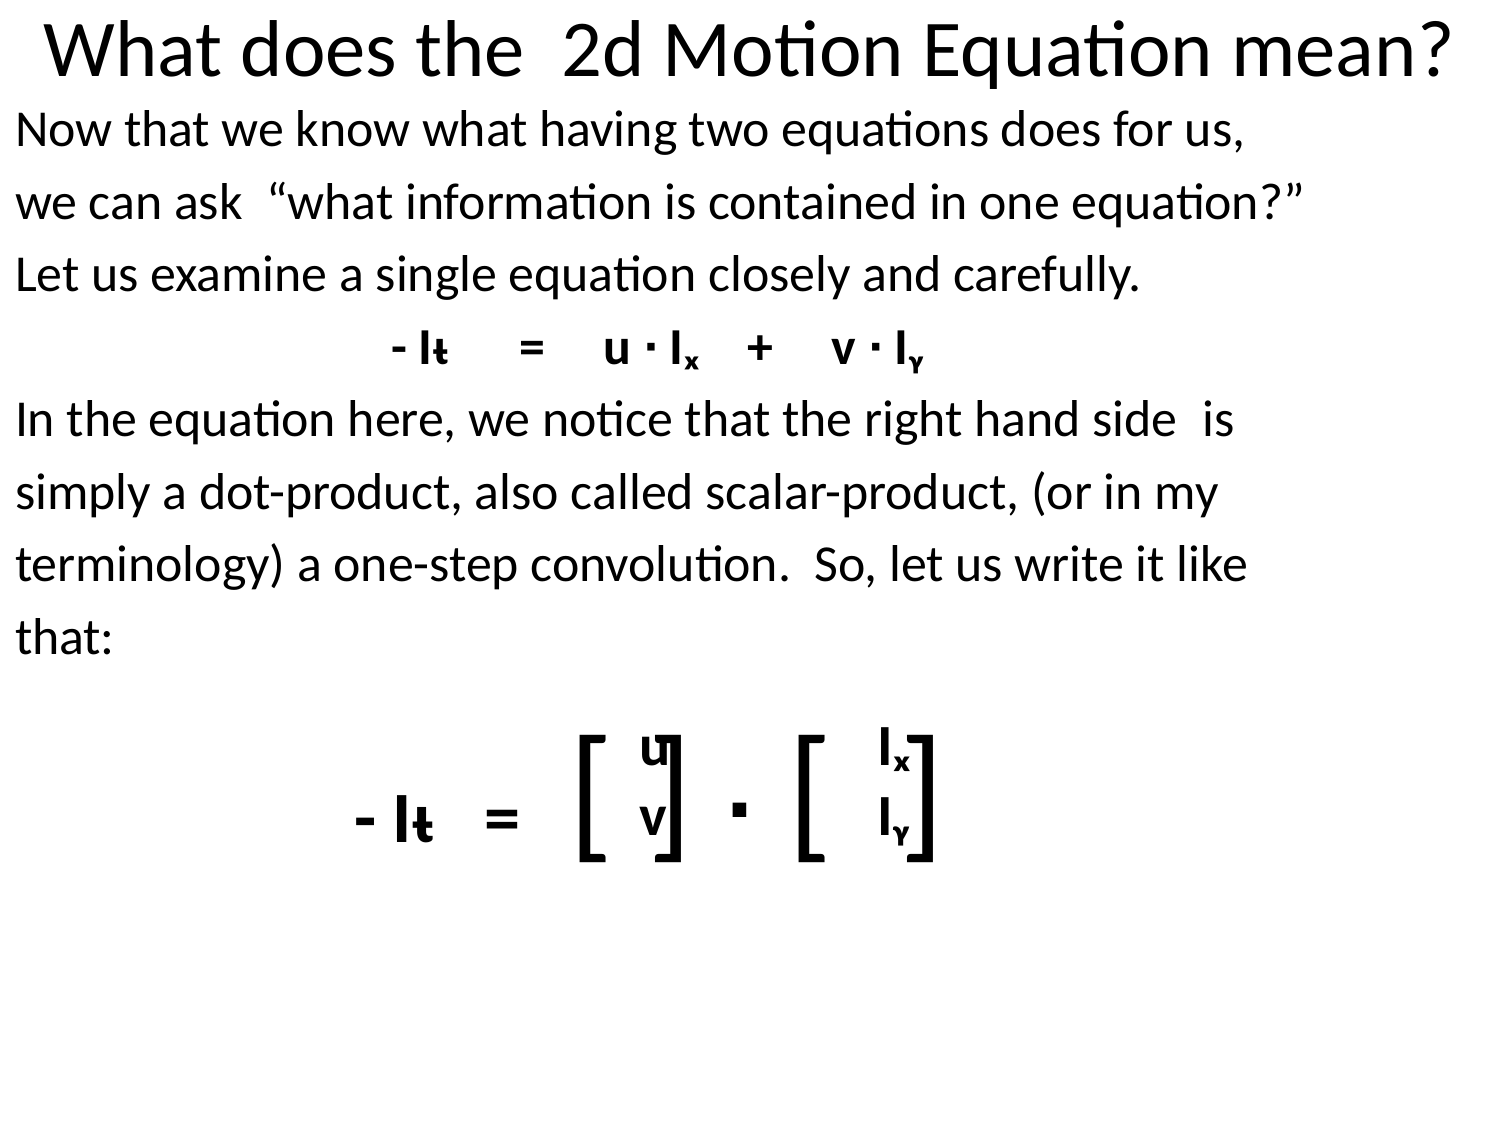

# What does the  2d Motion Equation mean?
Now that we know what having two equations does for us,
we can ask  “what information is contained in one equation?”
Let us examine a single equation closely and carefully.
                                - Iᵼ      =     u ∙ Iₓ    +     v ∙ Iᵧ
In the equation here, we notice that the right hand side  is
simply a dot-product, also called scalar-product, (or in my
terminology) a one-step convolution.  So, let us write it like
that:
                       - Iᵼ   =   [ ] ∙ [  ]
u
v
Iₓ
Iᵧ